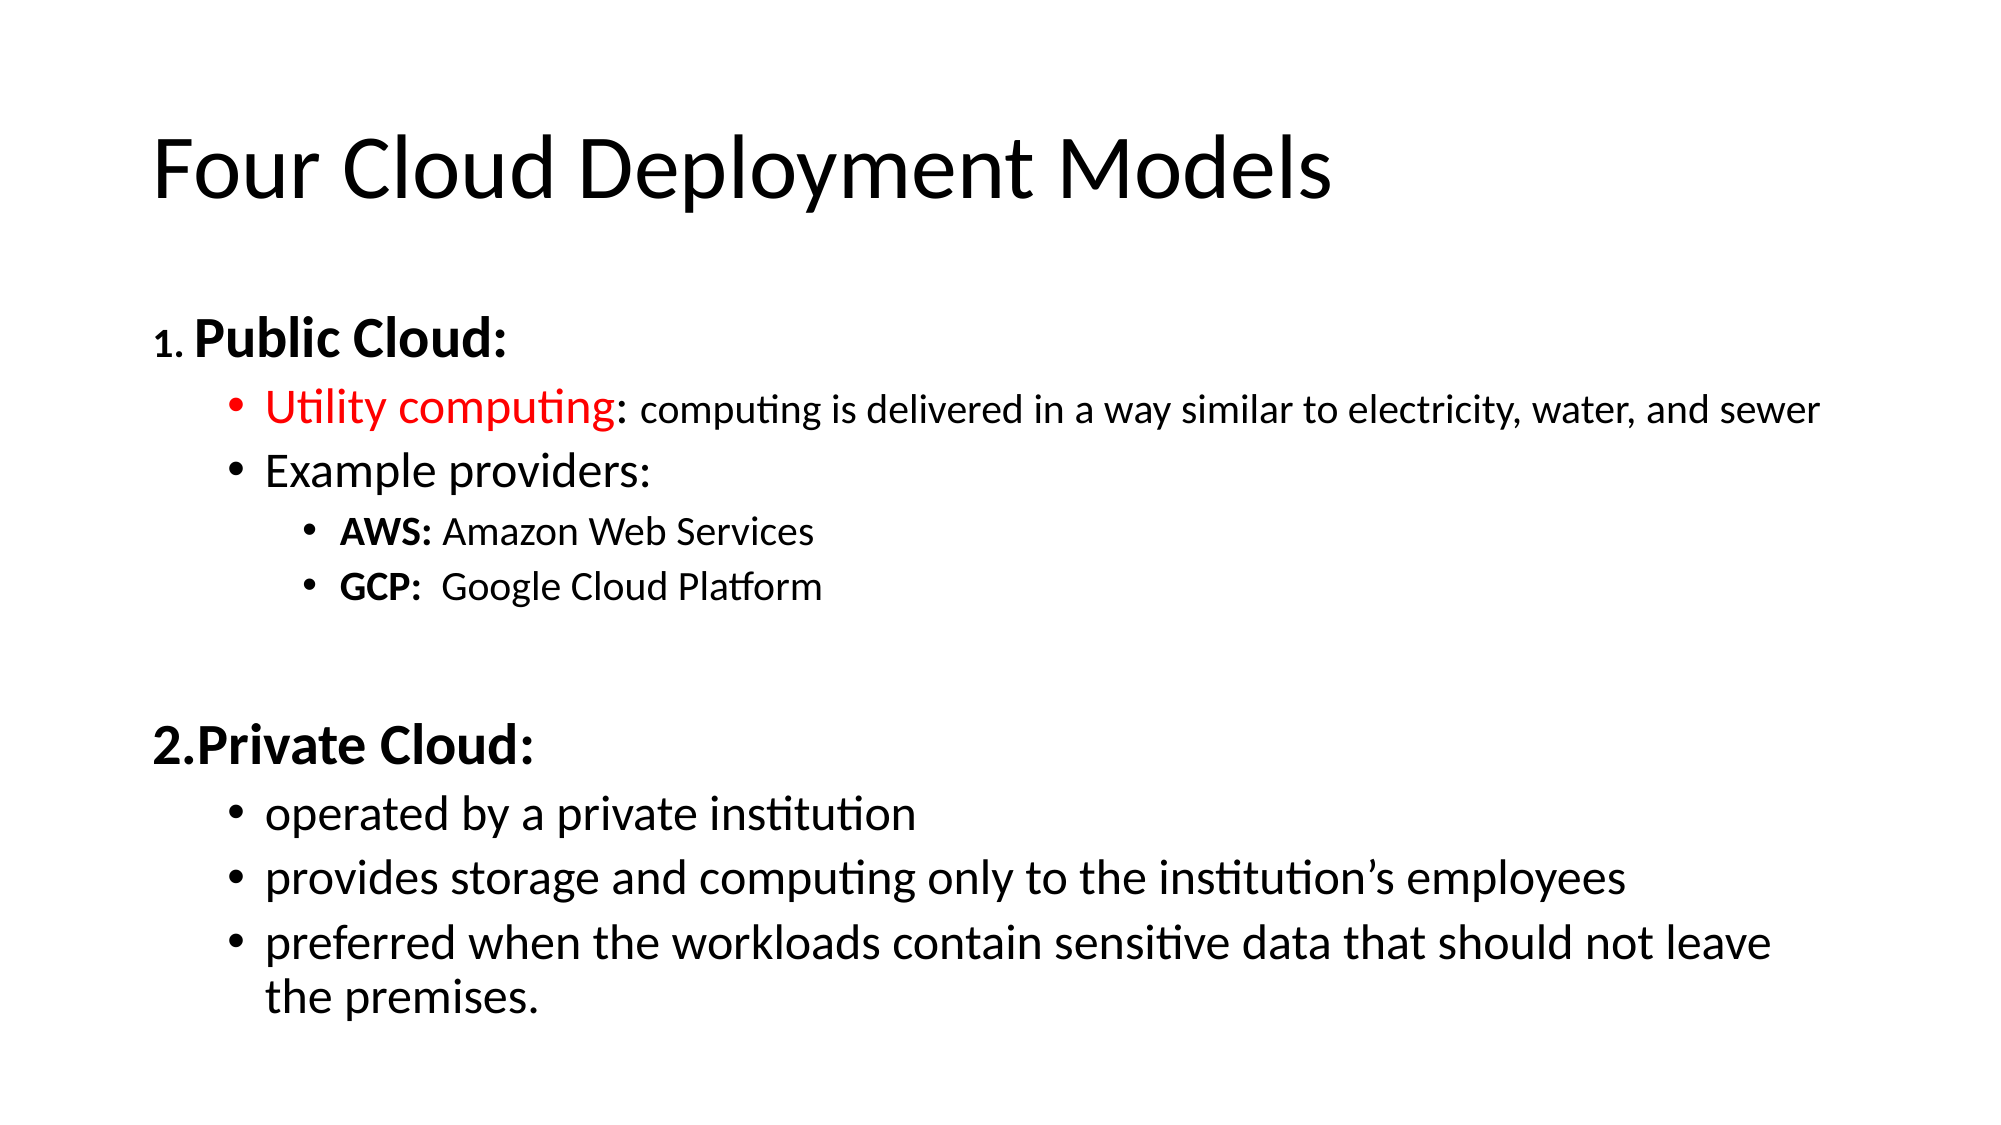

# Four Cloud Deployment Models
1. Public Cloud:
Utility computing: computing is delivered in a way similar to electricity, water, and sewer
Example providers:
AWS: Amazon Web Services
GCP:  Google Cloud Platform

2.Private Cloud:
operated by a private institution
provides storage and computing only to the institution’s employees
preferred when the workloads contain sensitive data that should not leave the premises.

111